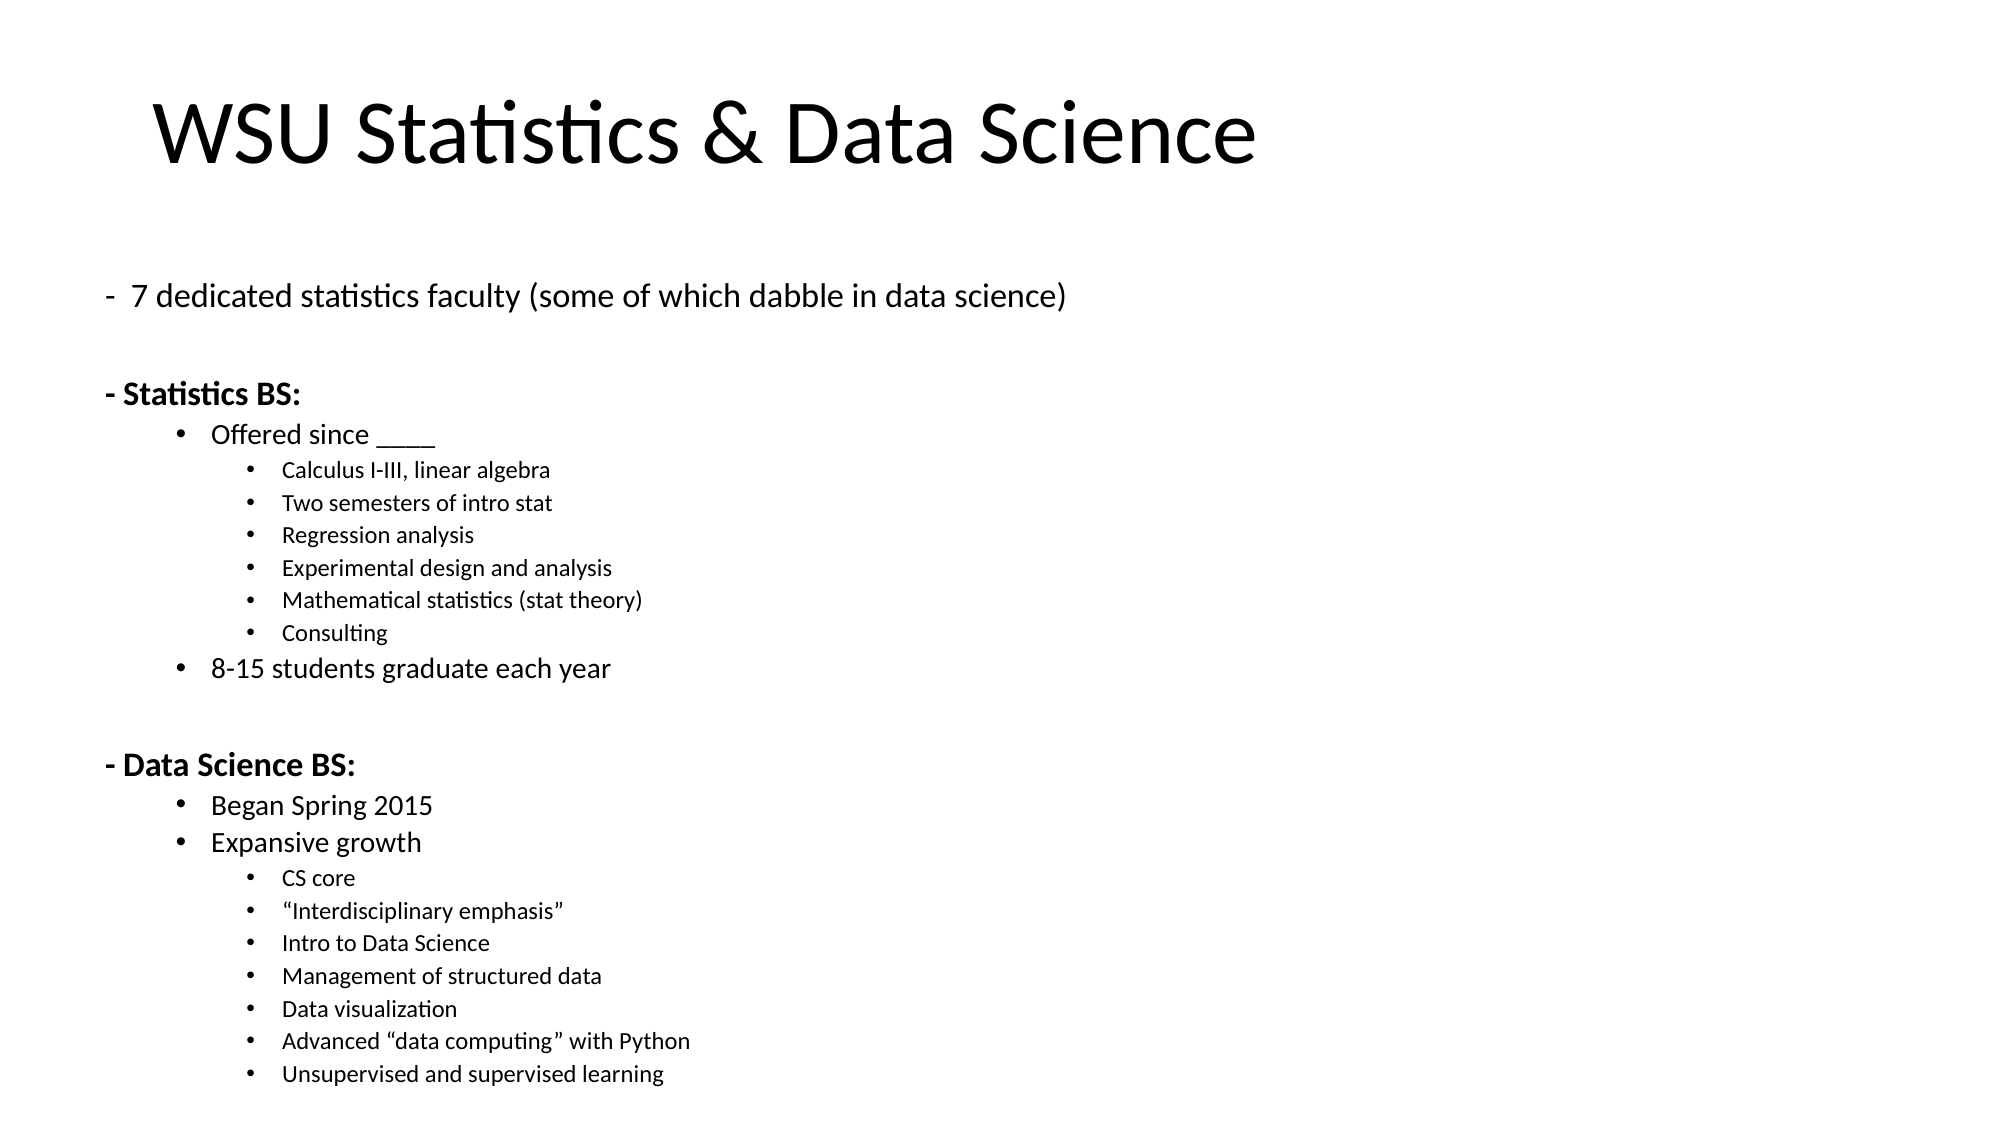

# WSU Statistics & Data Science
-  7 dedicated statistics faculty (some of which dabble in data science)

- Statistics BS:
Offered since ____
Calculus I-III, linear algebra
Two semesters of intro stat
Regression analysis
Experimental design and analysis
Mathematical statistics (stat theory)
Consulting
8-15 students graduate each year

- Data Science BS:
Began Spring 2015
Expansive growth
CS core
“Interdisciplinary emphasis”
Intro to Data Science
Management of structured data
Data visualization
Advanced “data computing” with Python
Unsupervised and supervised learning